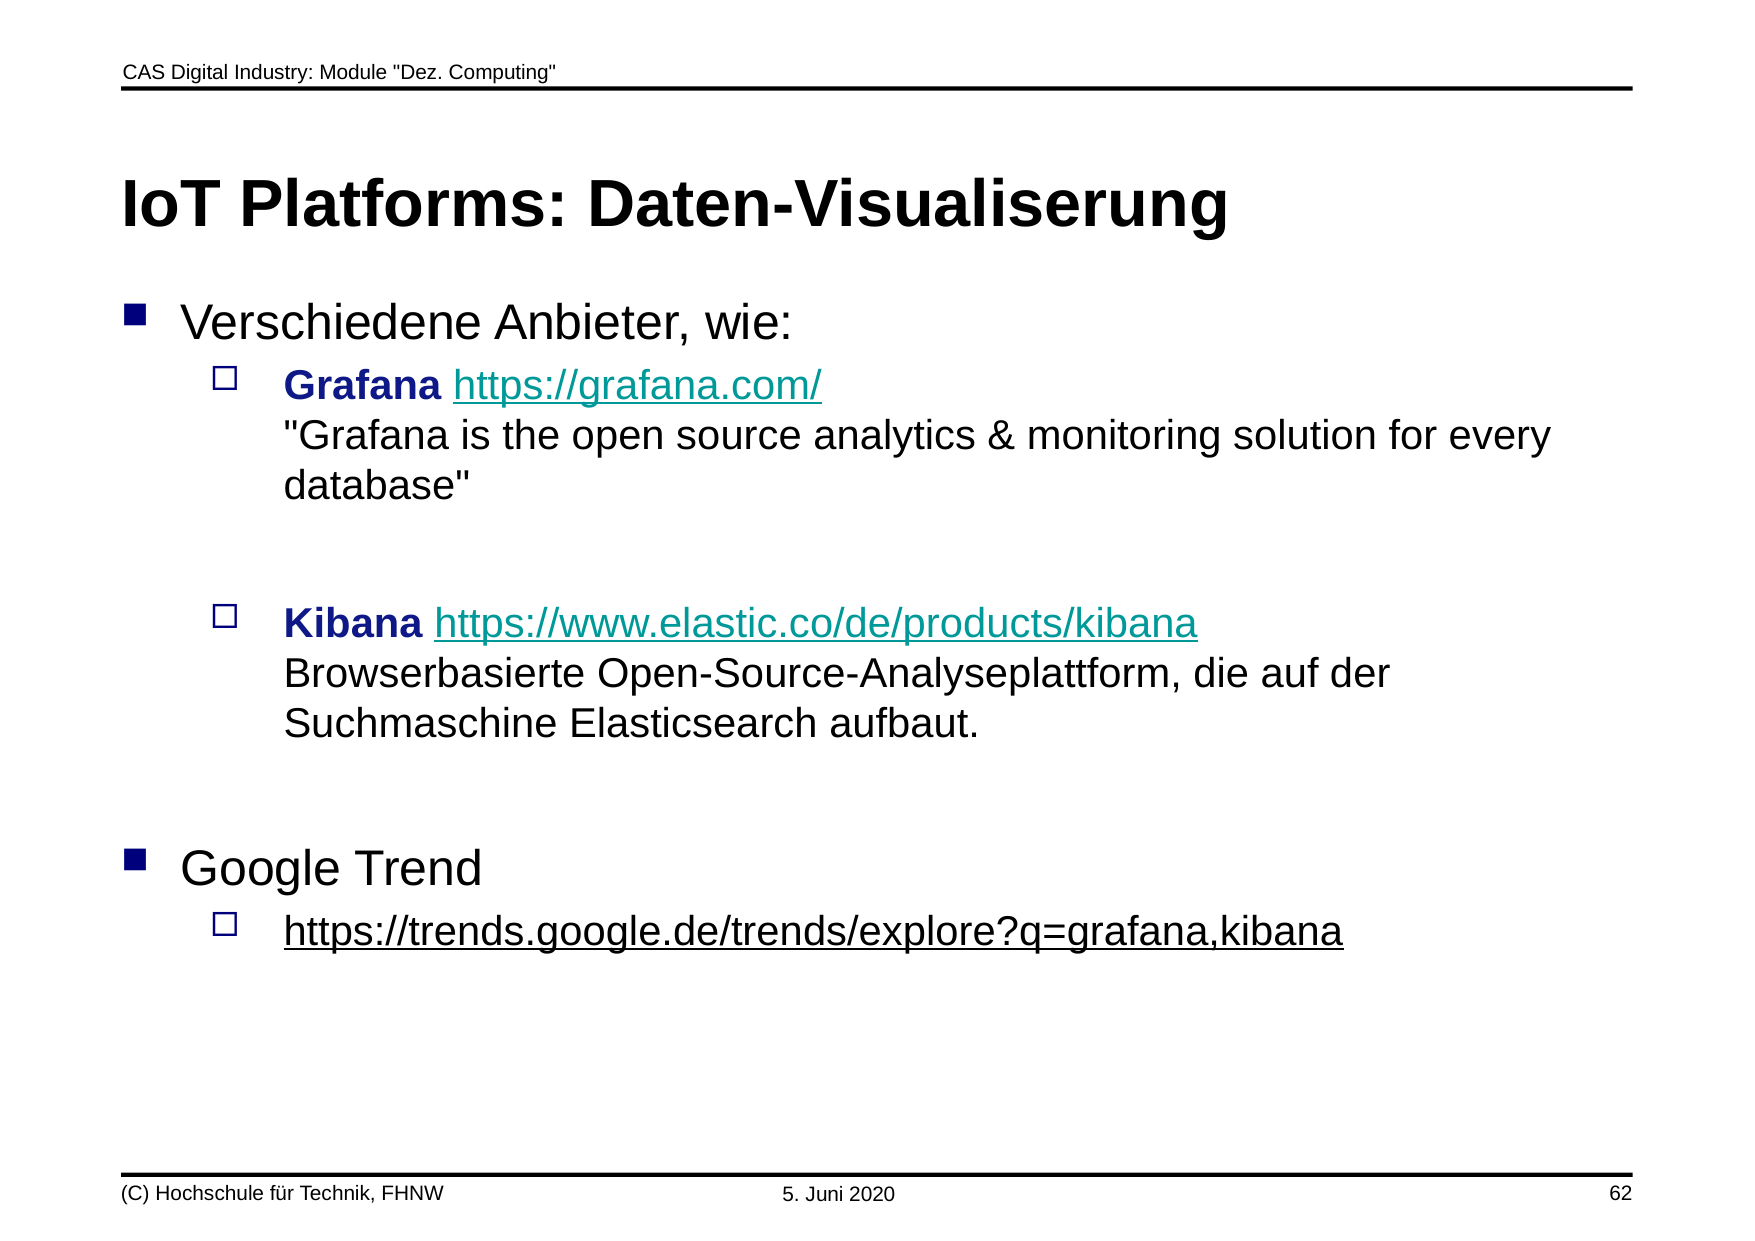

# IoT Platforms: Daten-Visualiserung
Verschiedene Anbieter, wie:
Grafana https://grafana.com/
"Grafana is the open source analytics & monitoring solution for every database"

Kibana https://www.elastic.co/de/products/kibana
Browserbasierte Open-Source-Analyseplattform, die auf der Suchmaschine Elasticsearch aufbaut.

Google Trend
https://trends.google.de/trends/explore?q=grafana,kibana
(C) Hochschule für Technik, FHNW
5. Juni 2020
62